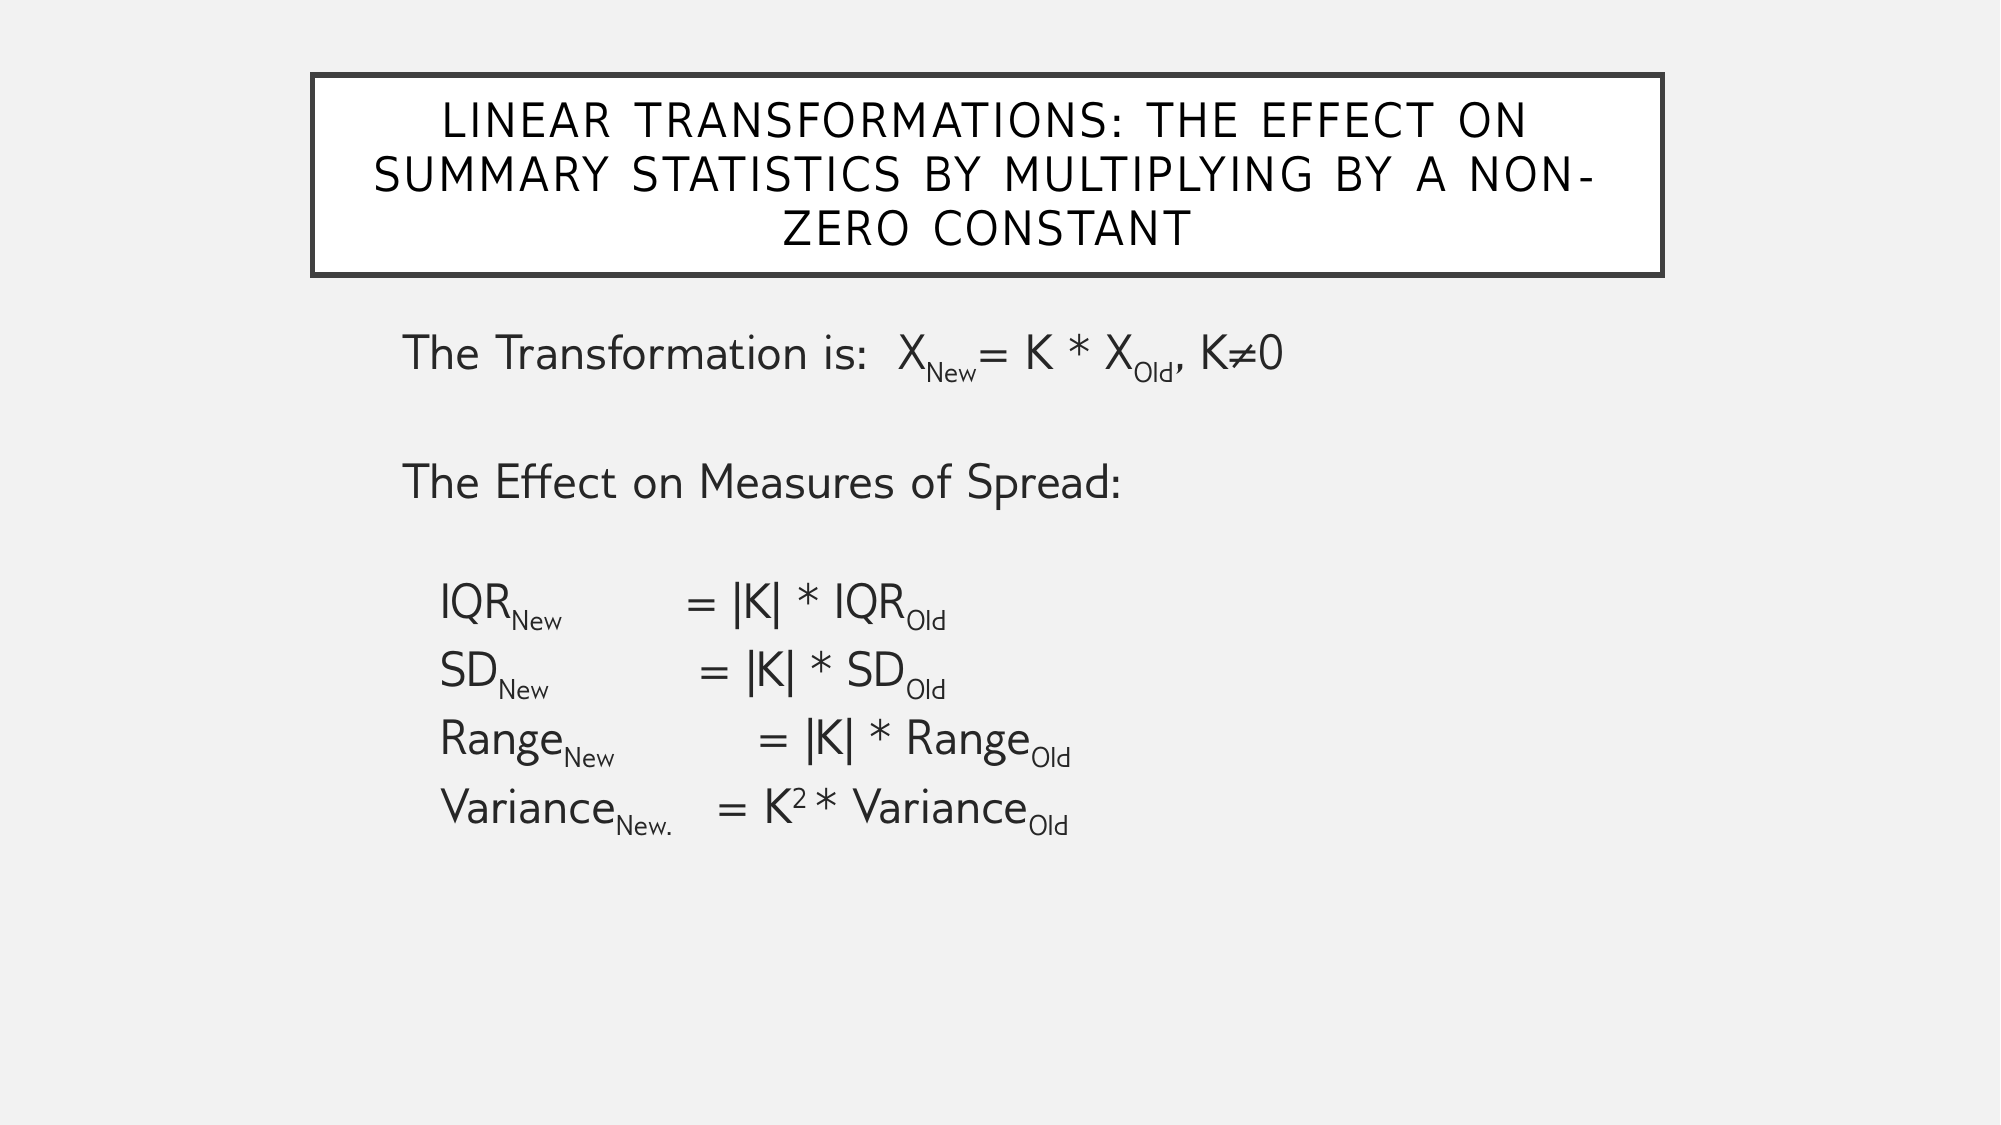

Linear Transformations: The Effect on Summary Statistics by Multiplying by a Non-Zero Constant
The Transformation is:  XNew= K * XOld, K≠0

The Effect on Measures of Spread:

	IQRNew              = |K| * IQROld
	SDNew                 = |K| * SDOld
	RangeNew       	  = |K| * RangeOld
	VarianceNew.     = K2 * VarianceOld